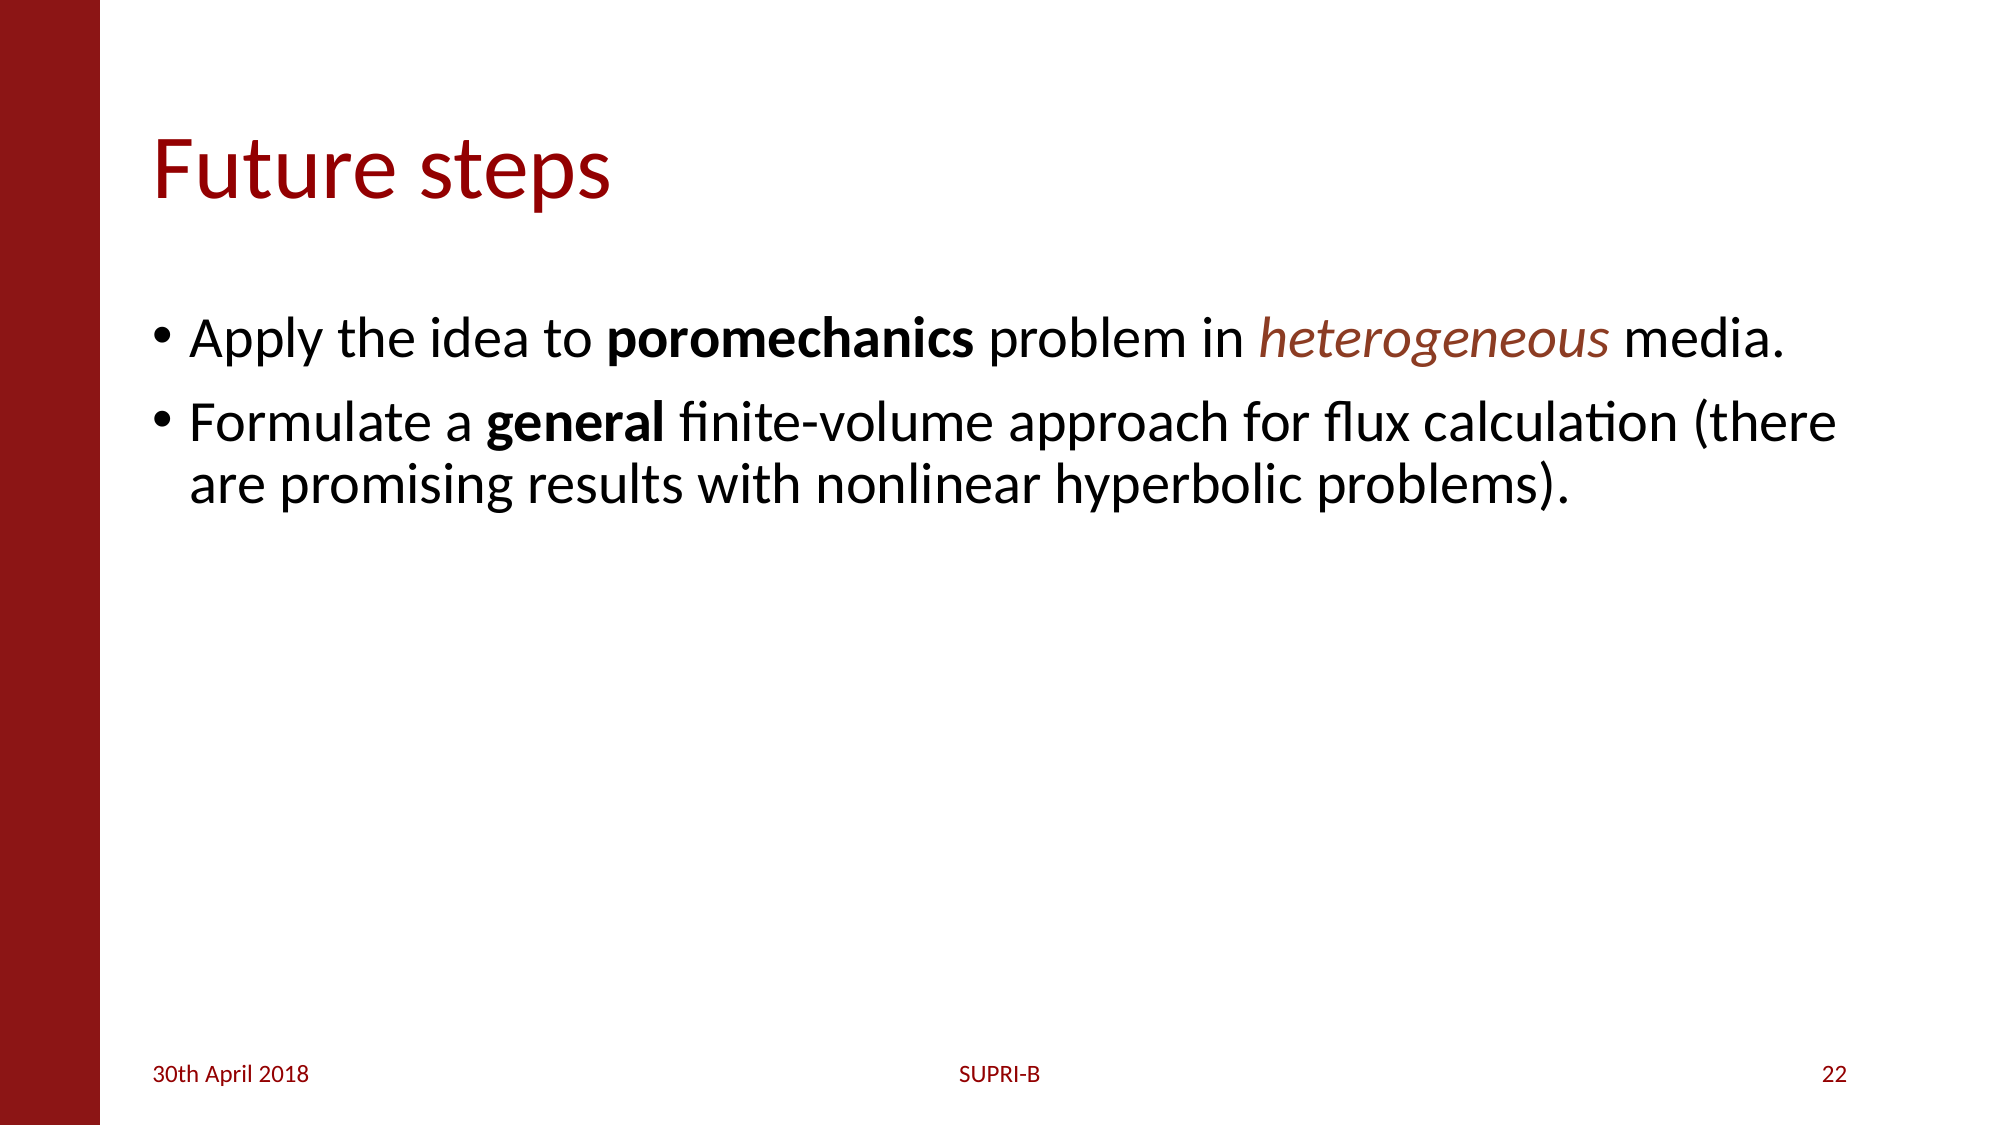

# Future steps
Apply the idea to poromechanics problem in heterogeneous media.
Formulate a general finite-volume approach for flux calculation (there are promising results with nonlinear hyperbolic problems).
30th April 2018
SUPRI-B
22